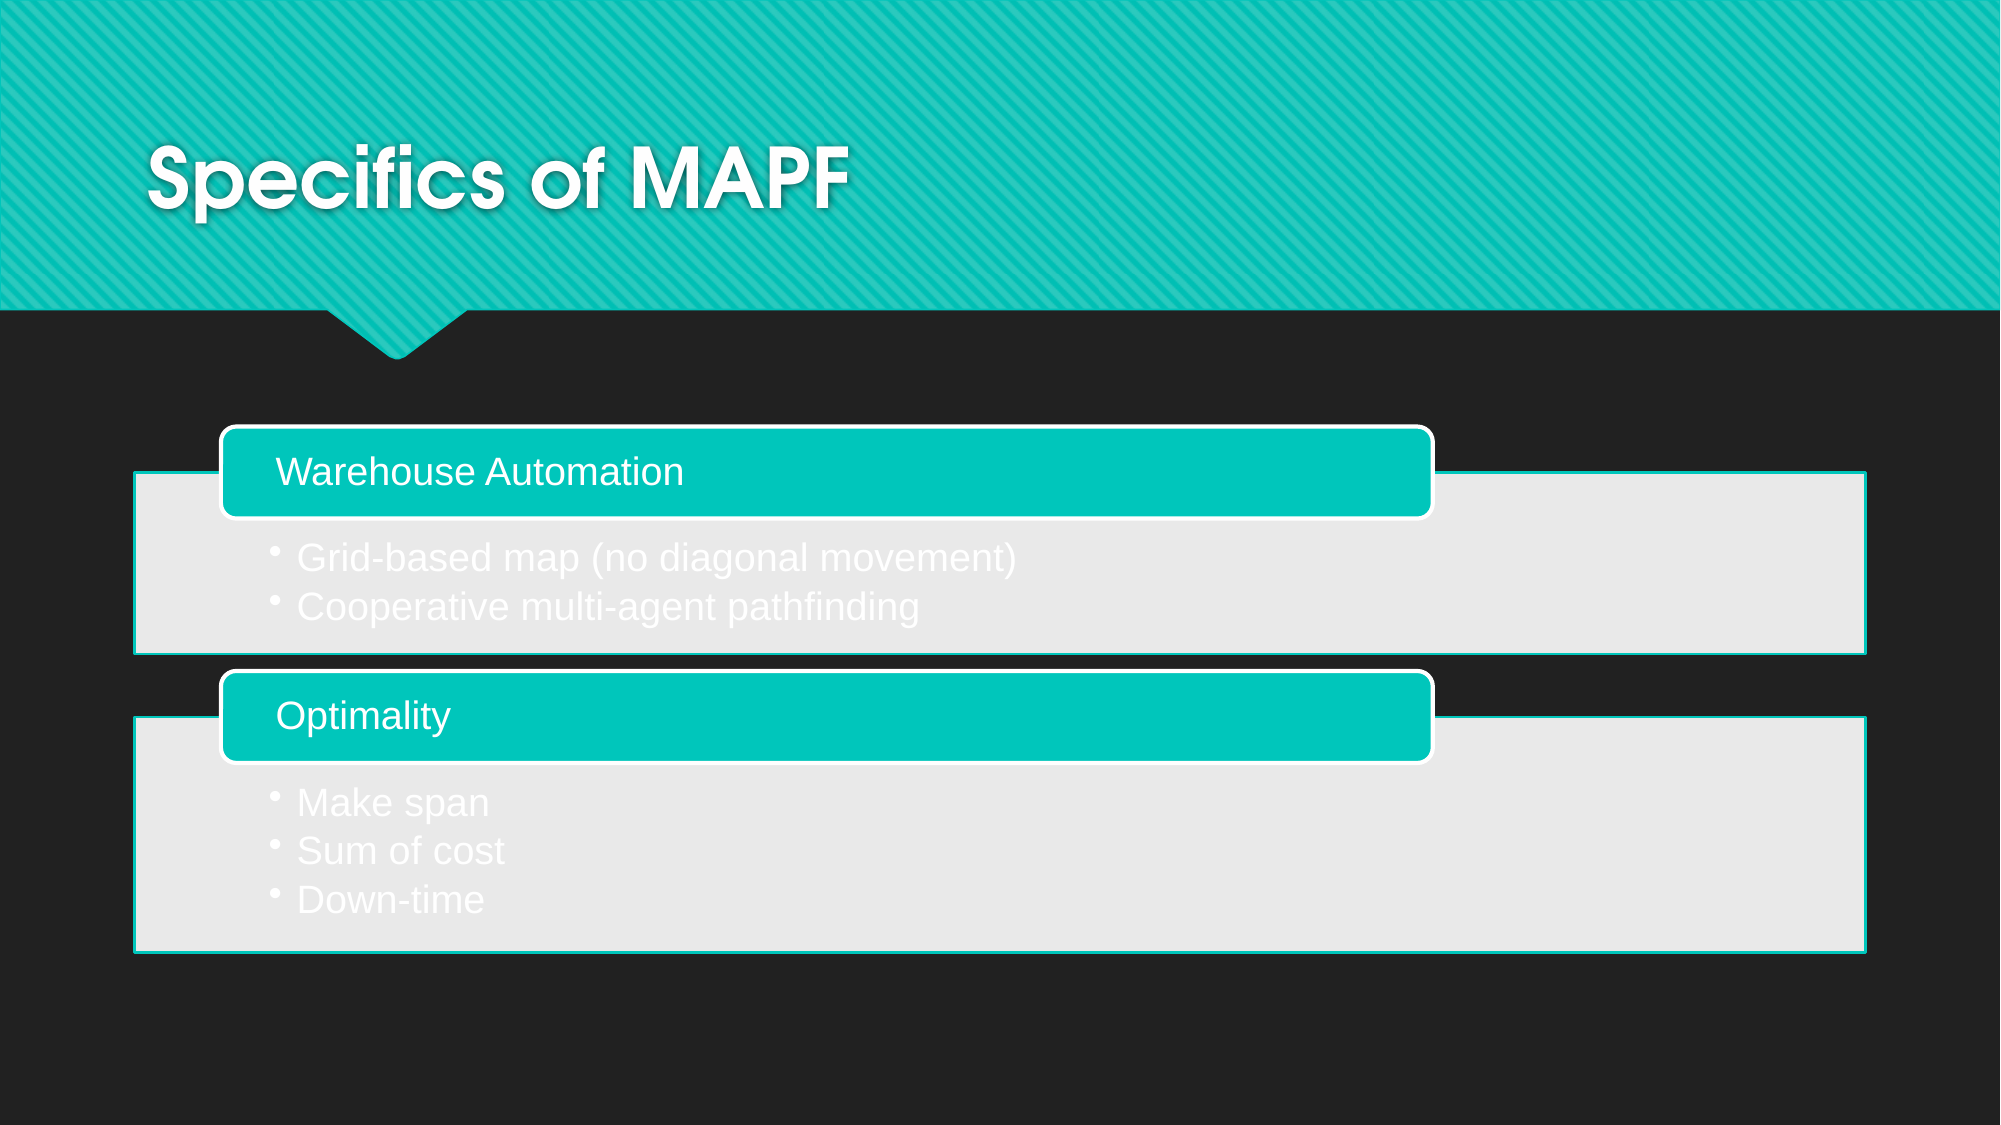

# Specifics of MAPF
Grid-based map (no diagonal movement)
Cooperative multi-agent pathfinding
Warehouse Automation
Make span
Sum of cost
Down-time
Optimality